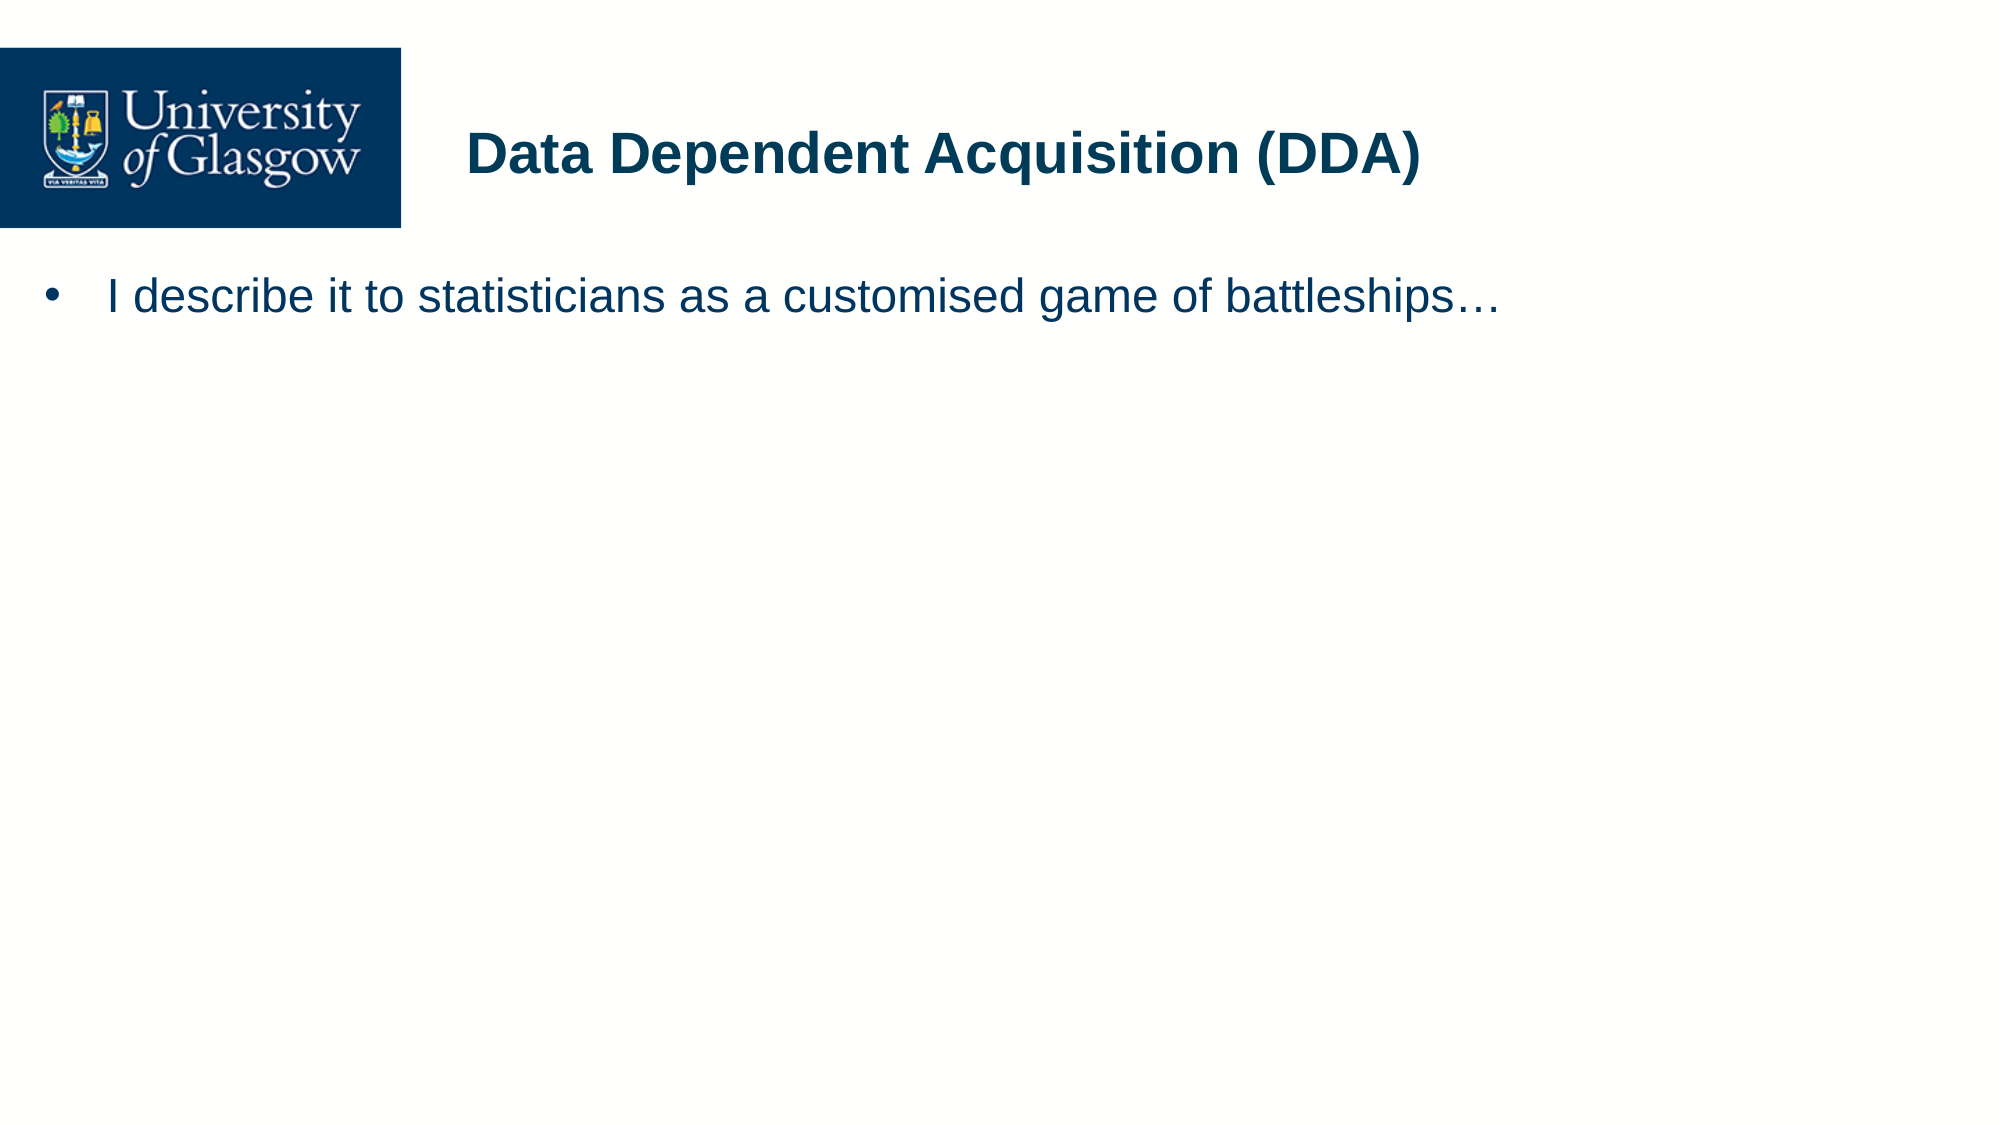

# Data Dependent Acquisition (DDA)
I describe it to statisticians as a customised game of battleships…